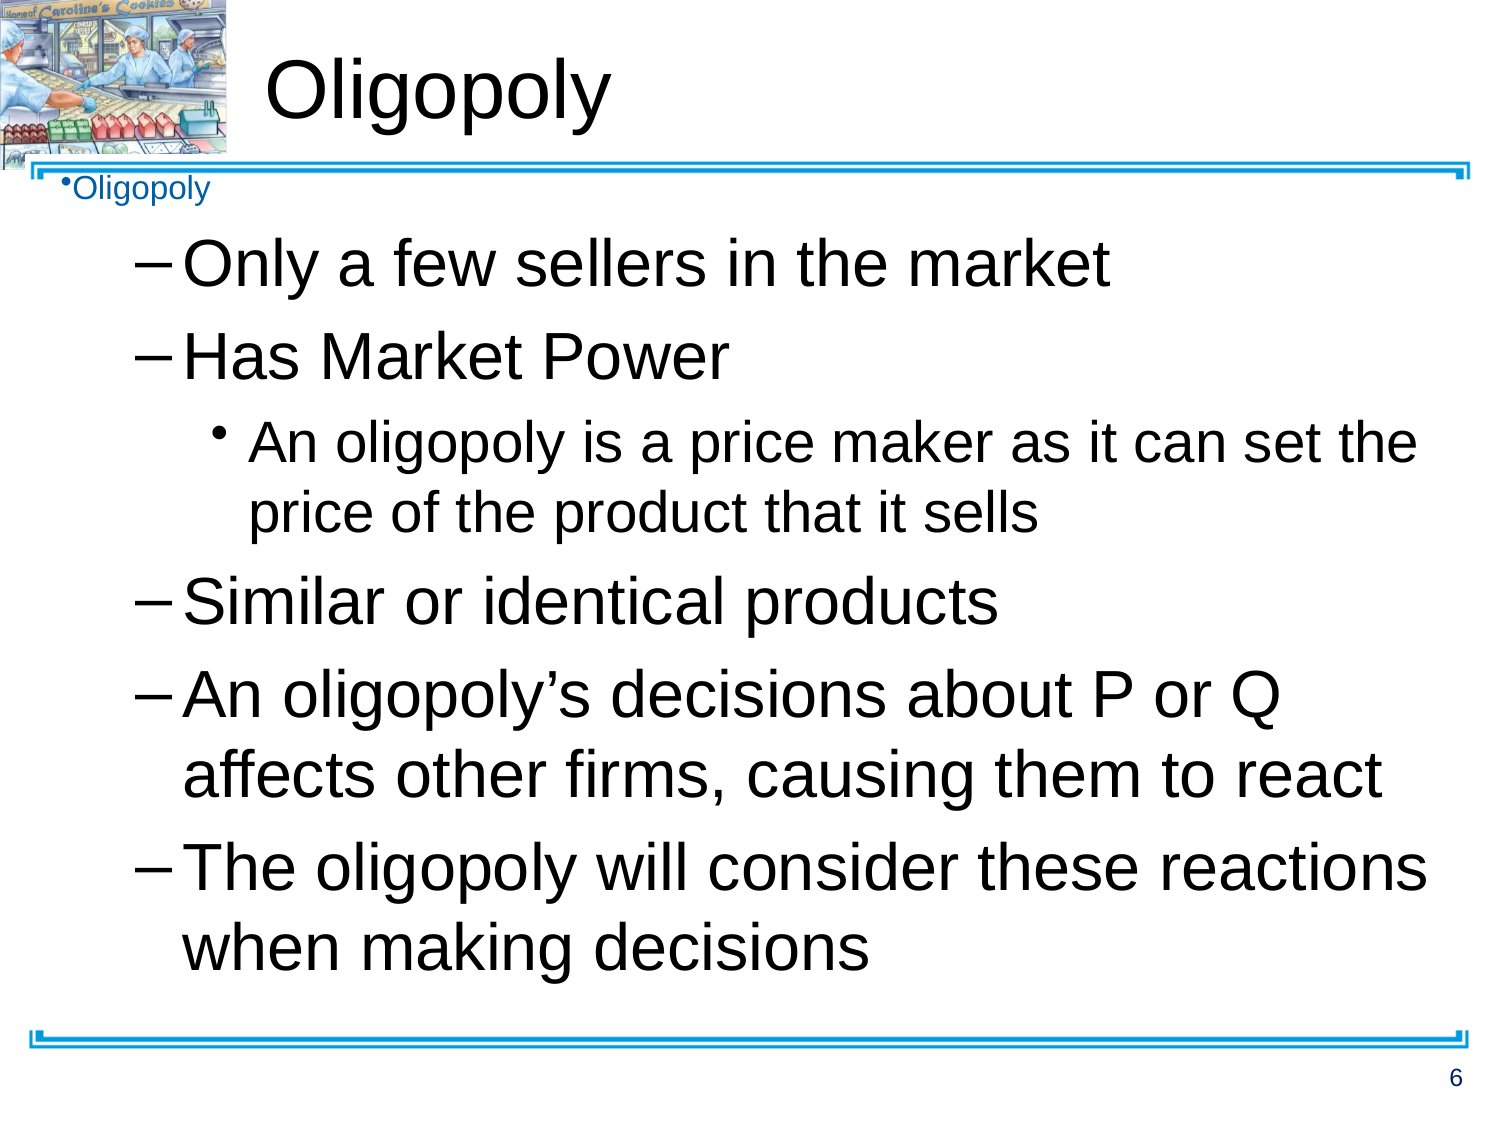

# Oligopoly
Oligopoly
Only a few sellers in the market
Has Market Power
An oligopoly is a price maker as it can set the price of the product that it sells
Similar or identical products
An oligopoly’s decisions about P or Q affects other firms, causing them to react
The oligopoly will consider these reactions when making decisions
6